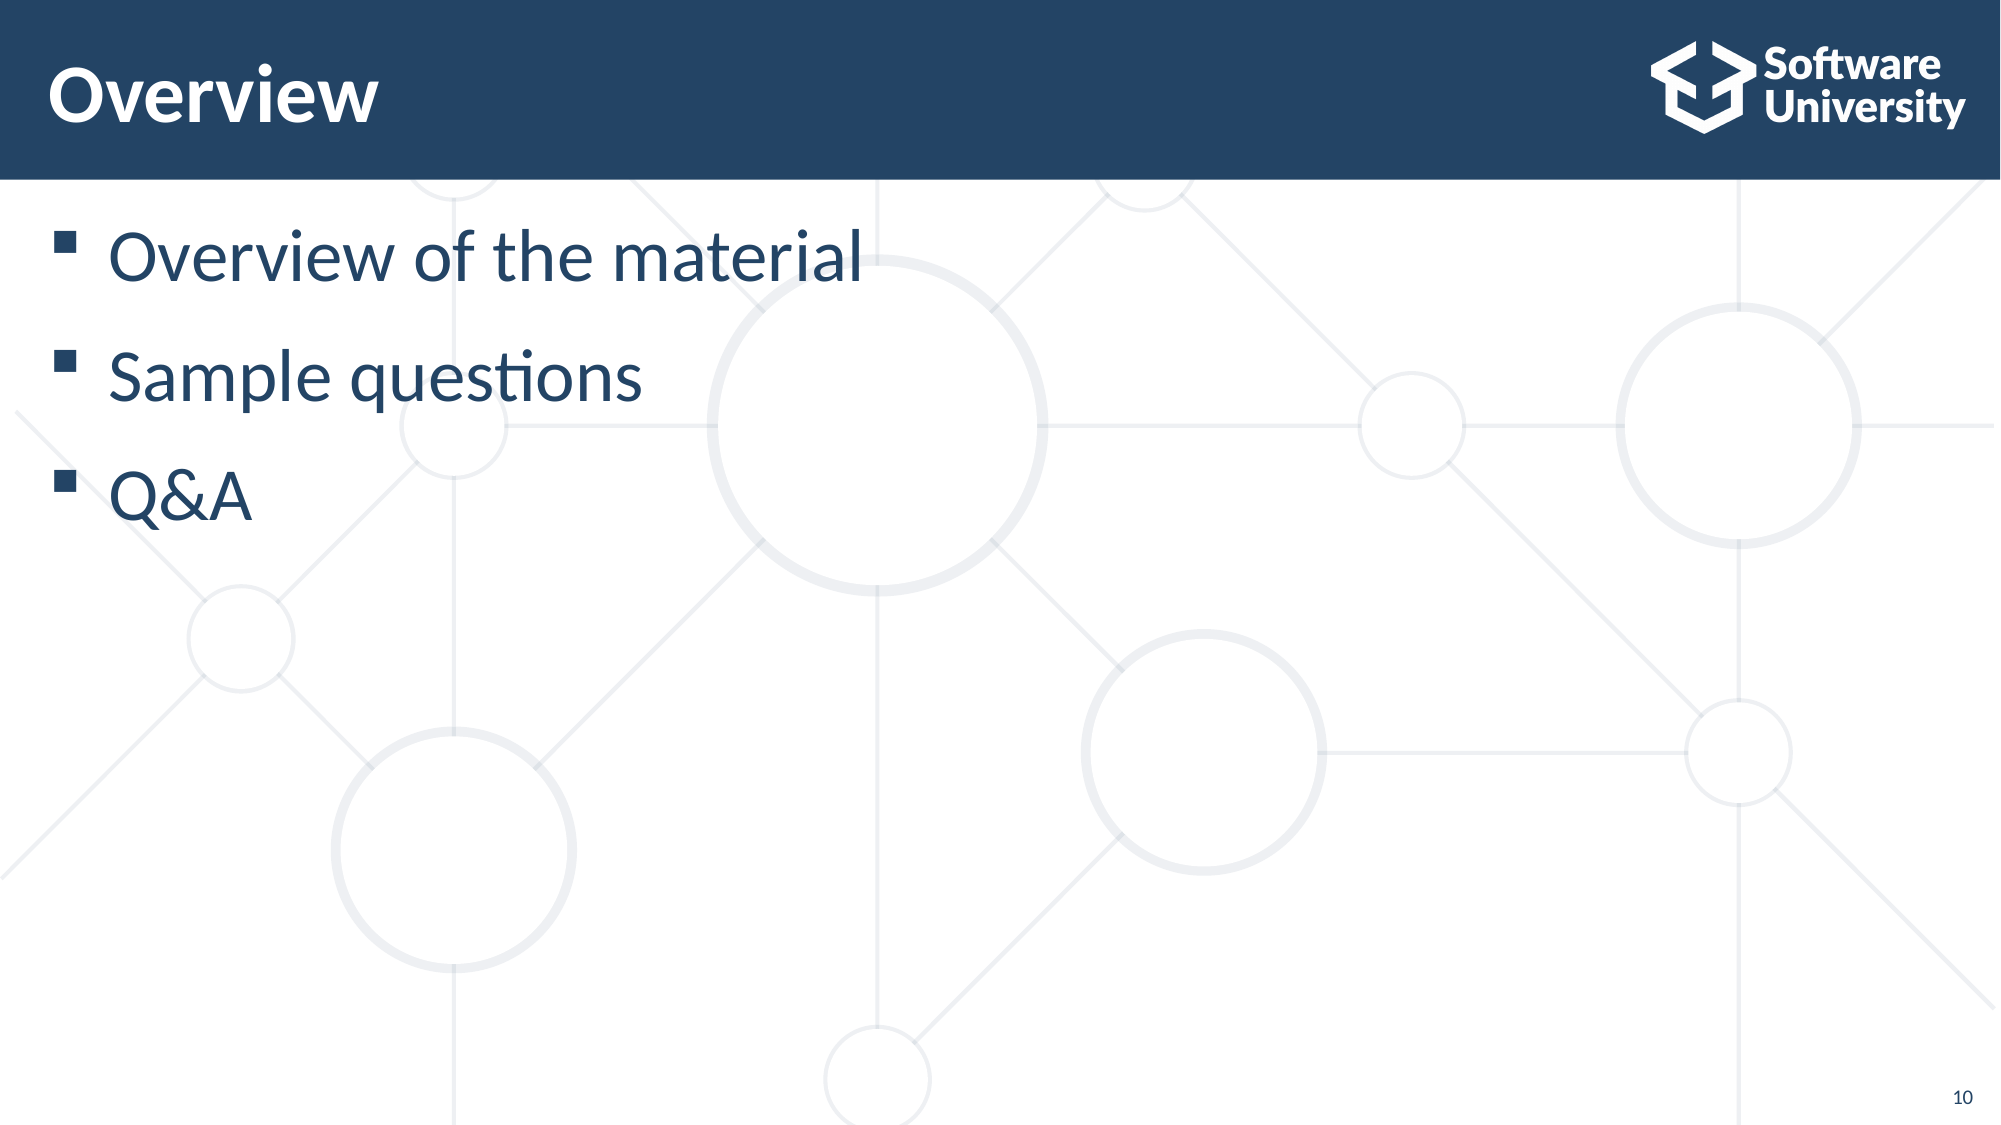

# Overview
Overview of the material
Sample questions
Q&A
10